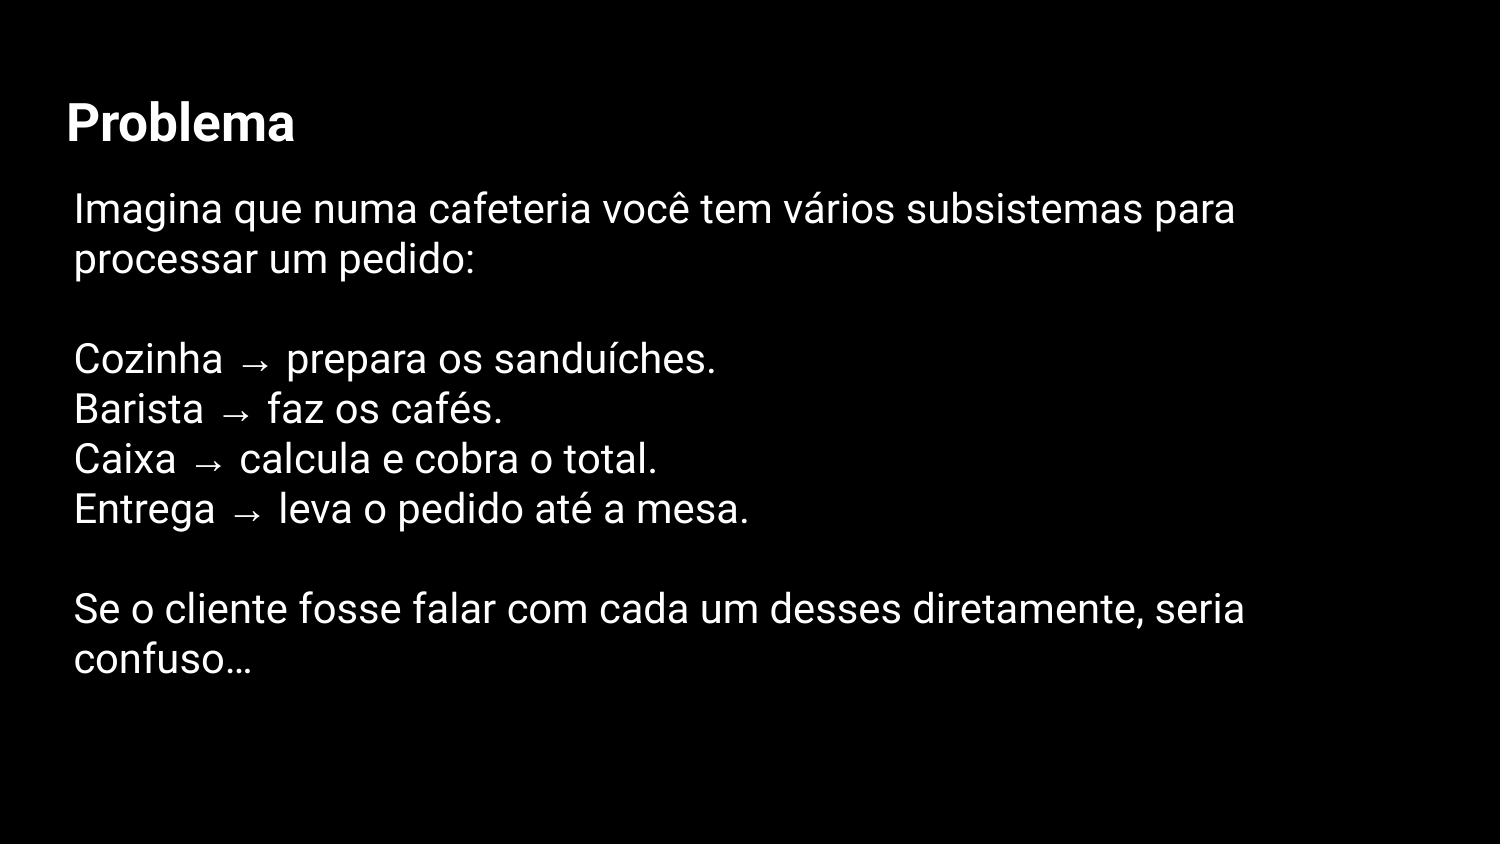

# Problema
Imagina que numa cafeteria você tem vários subsistemas para processar um pedido:

Cozinha → prepara os sanduíches.
Barista → faz os cafés.
Caixa → calcula e cobra o total.
Entrega → leva o pedido até a mesa.

Se o cliente fosse falar com cada um desses diretamente, seria confuso…